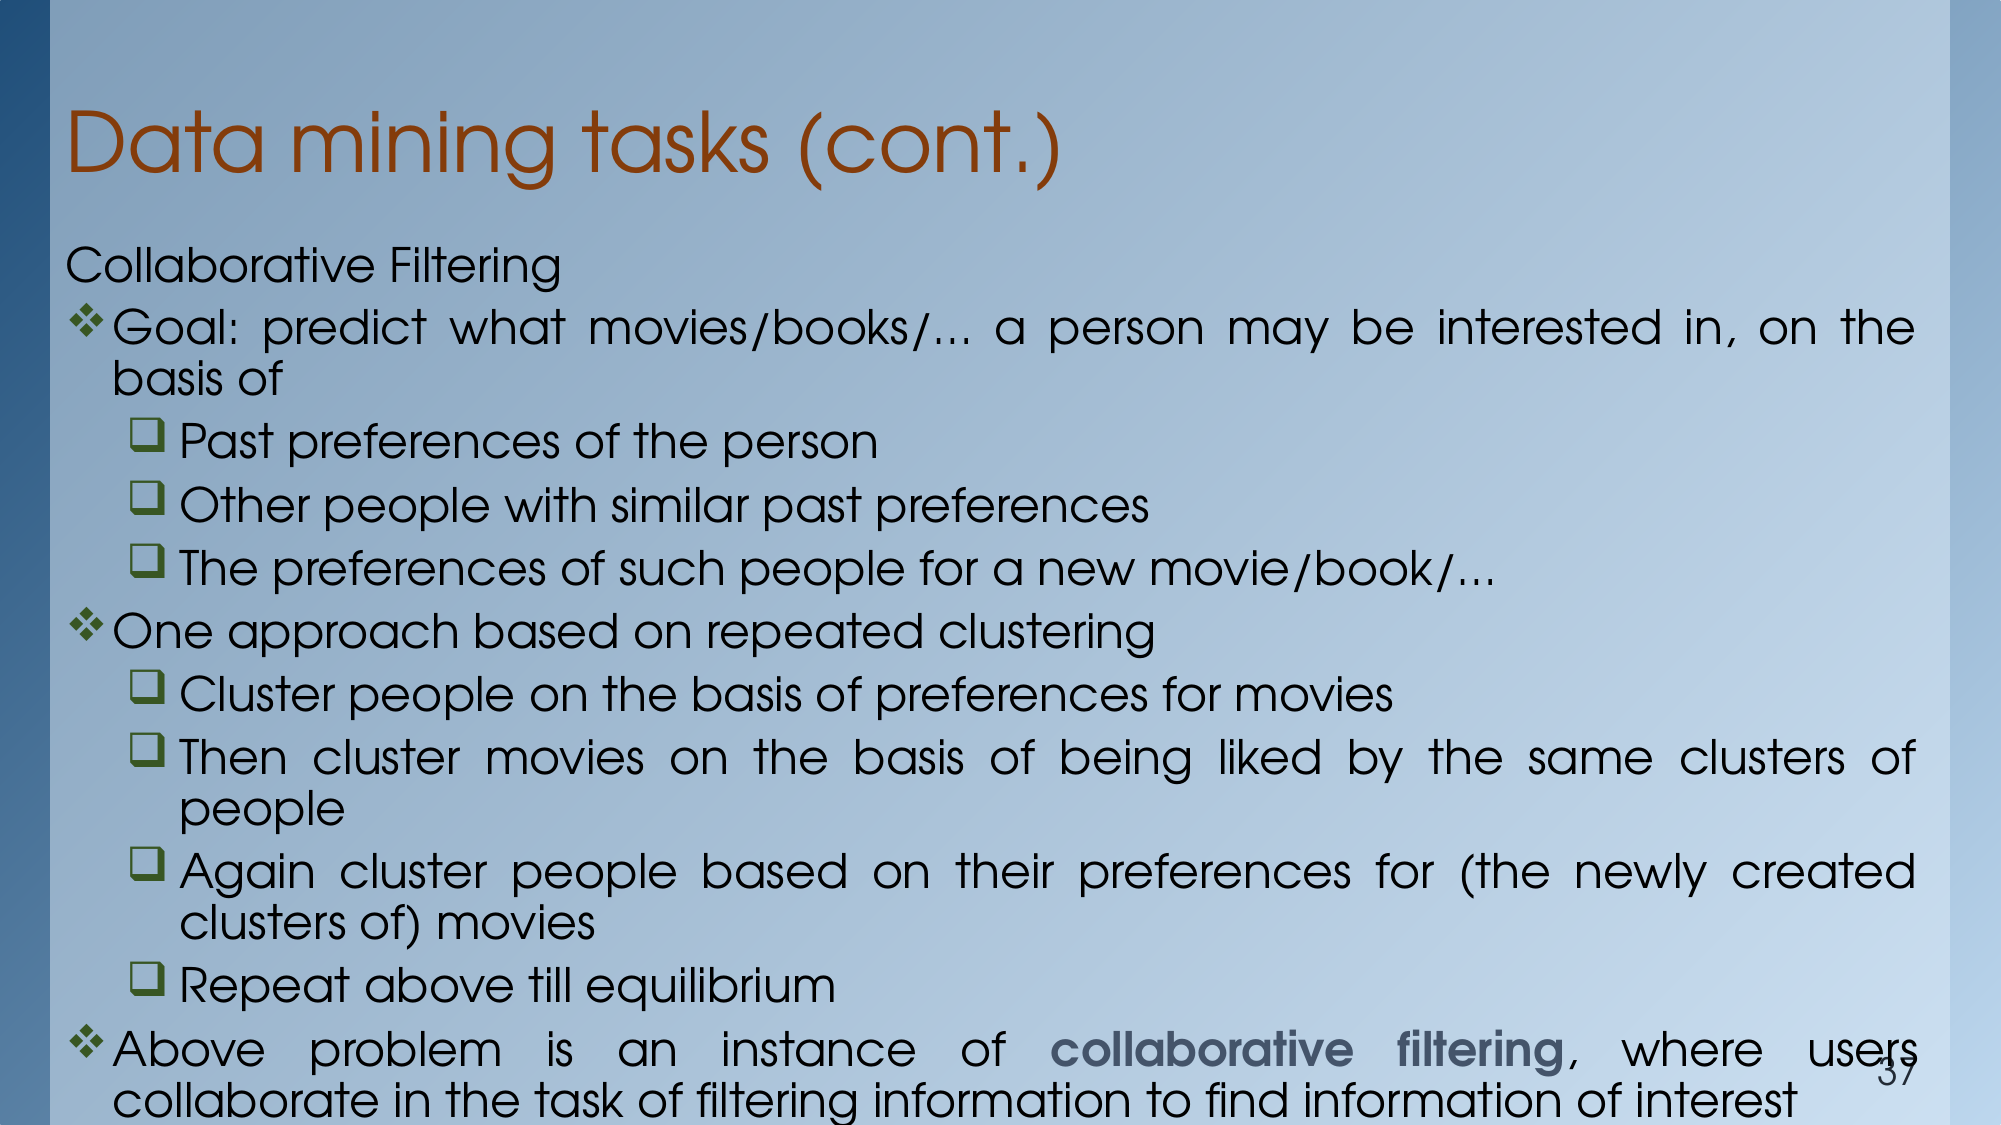

# Data mining tasks (cont.)
Collaborative Filtering
Goal: predict what movies/books/… a person may be interested in, on the basis of
Past preferences of the person
Other people with similar past preferences
The preferences of such people for a new movie/book/…
One approach based on repeated clustering
Cluster people on the basis of preferences for movies
Then cluster movies on the basis of being liked by the same clusters of people
Again cluster people based on their preferences for (the newly created clusters of) movies
Repeat above till equilibrium
Above problem is an instance of collaborative filtering, where users collaborate in the task of filtering information to find information of interest

37